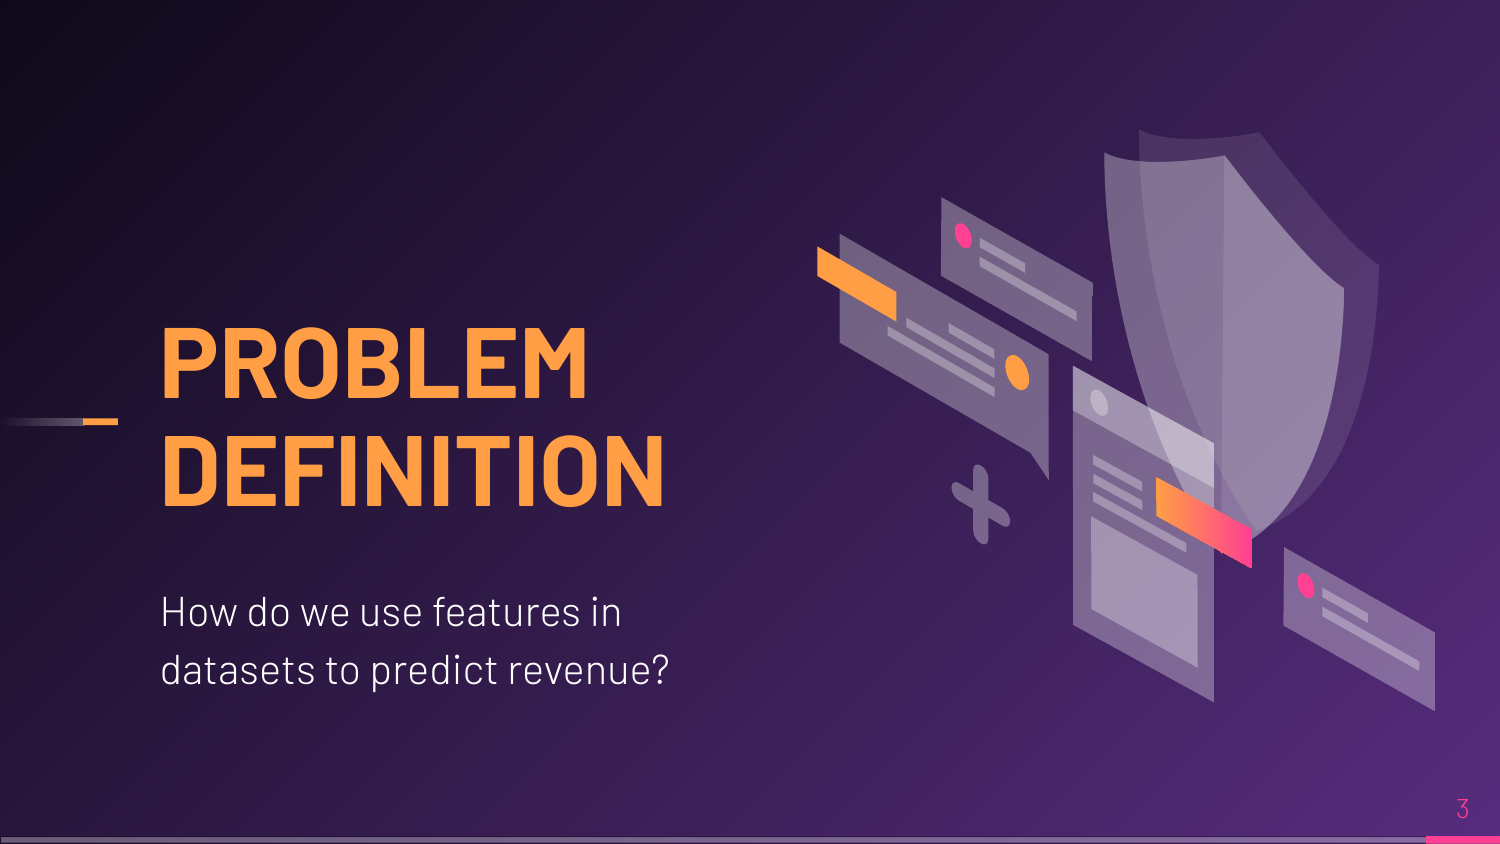

PROBLEM DEFINITION
How do we use features in datasets to predict revenue?
3